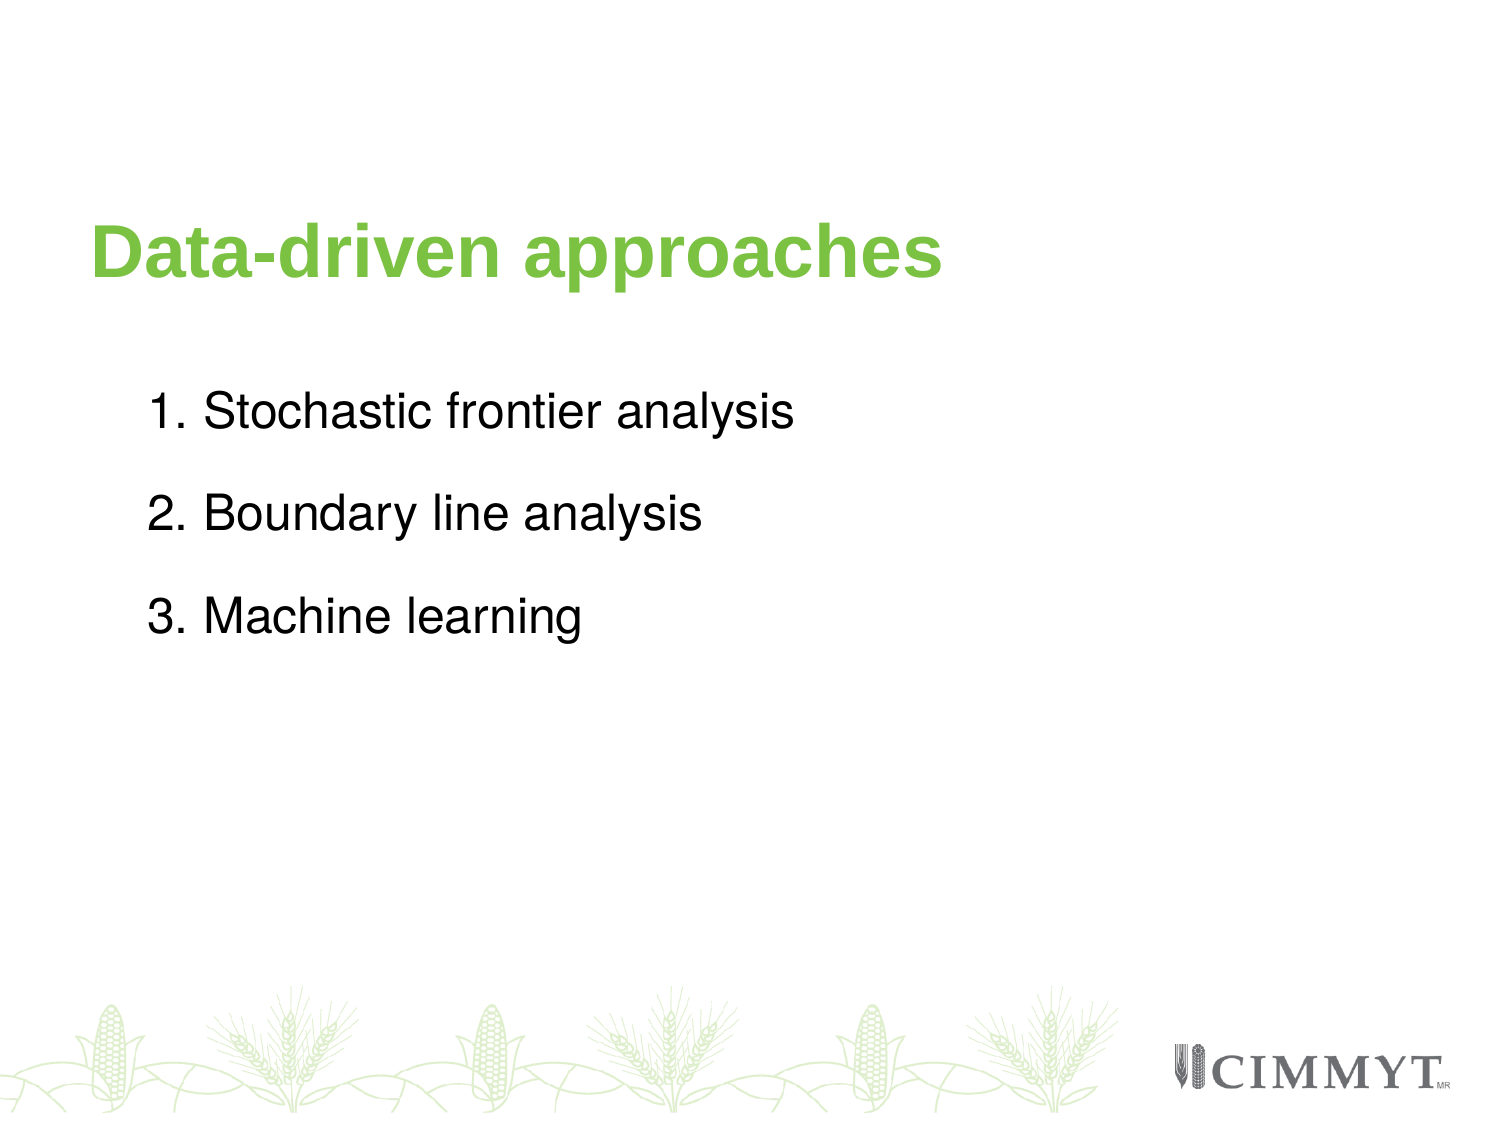

# Data-driven approaches
Stochastic frontier analysis
Boundary line analysis
Machine learning